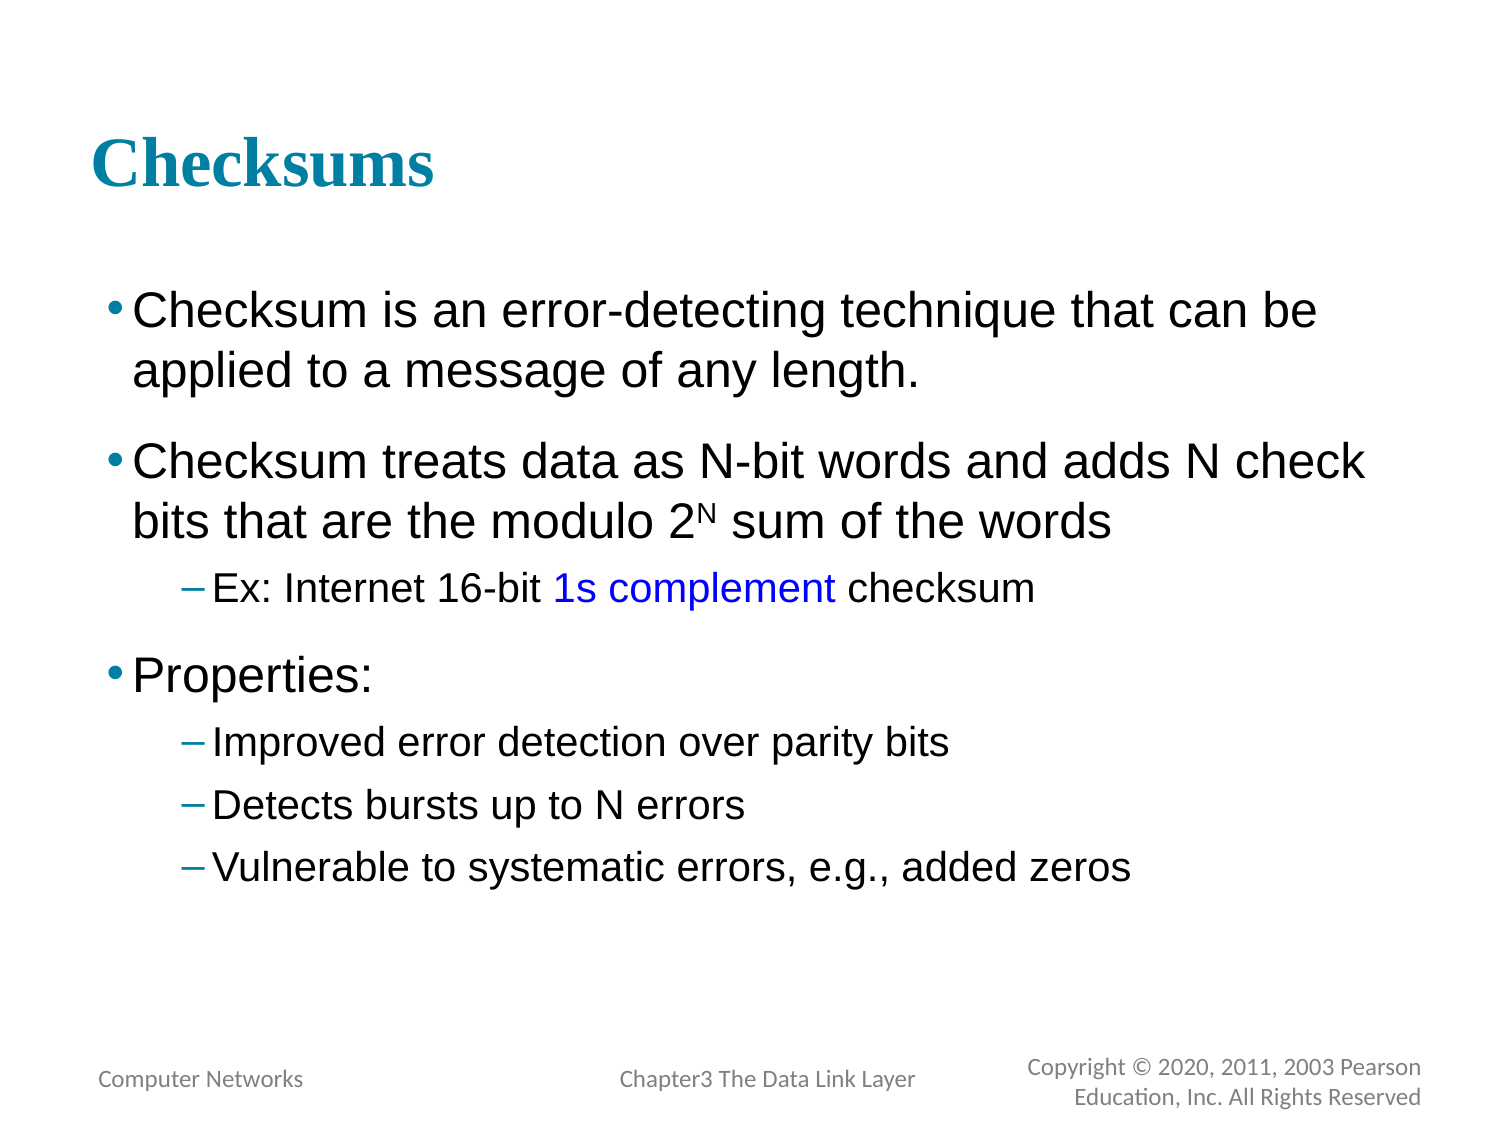

# Checksums
Checksum is an error-detecting technique that can be applied to a message of any length.
Checksum treats data as N-bit words and adds N check bits that are the modulo 2N sum of the words
Ex: Internet 16-bit 1s complement checksum
Properties:
Improved error detection over parity bits
Detects bursts up to N errors
Vulnerable to systematic errors, e.g., added zeros